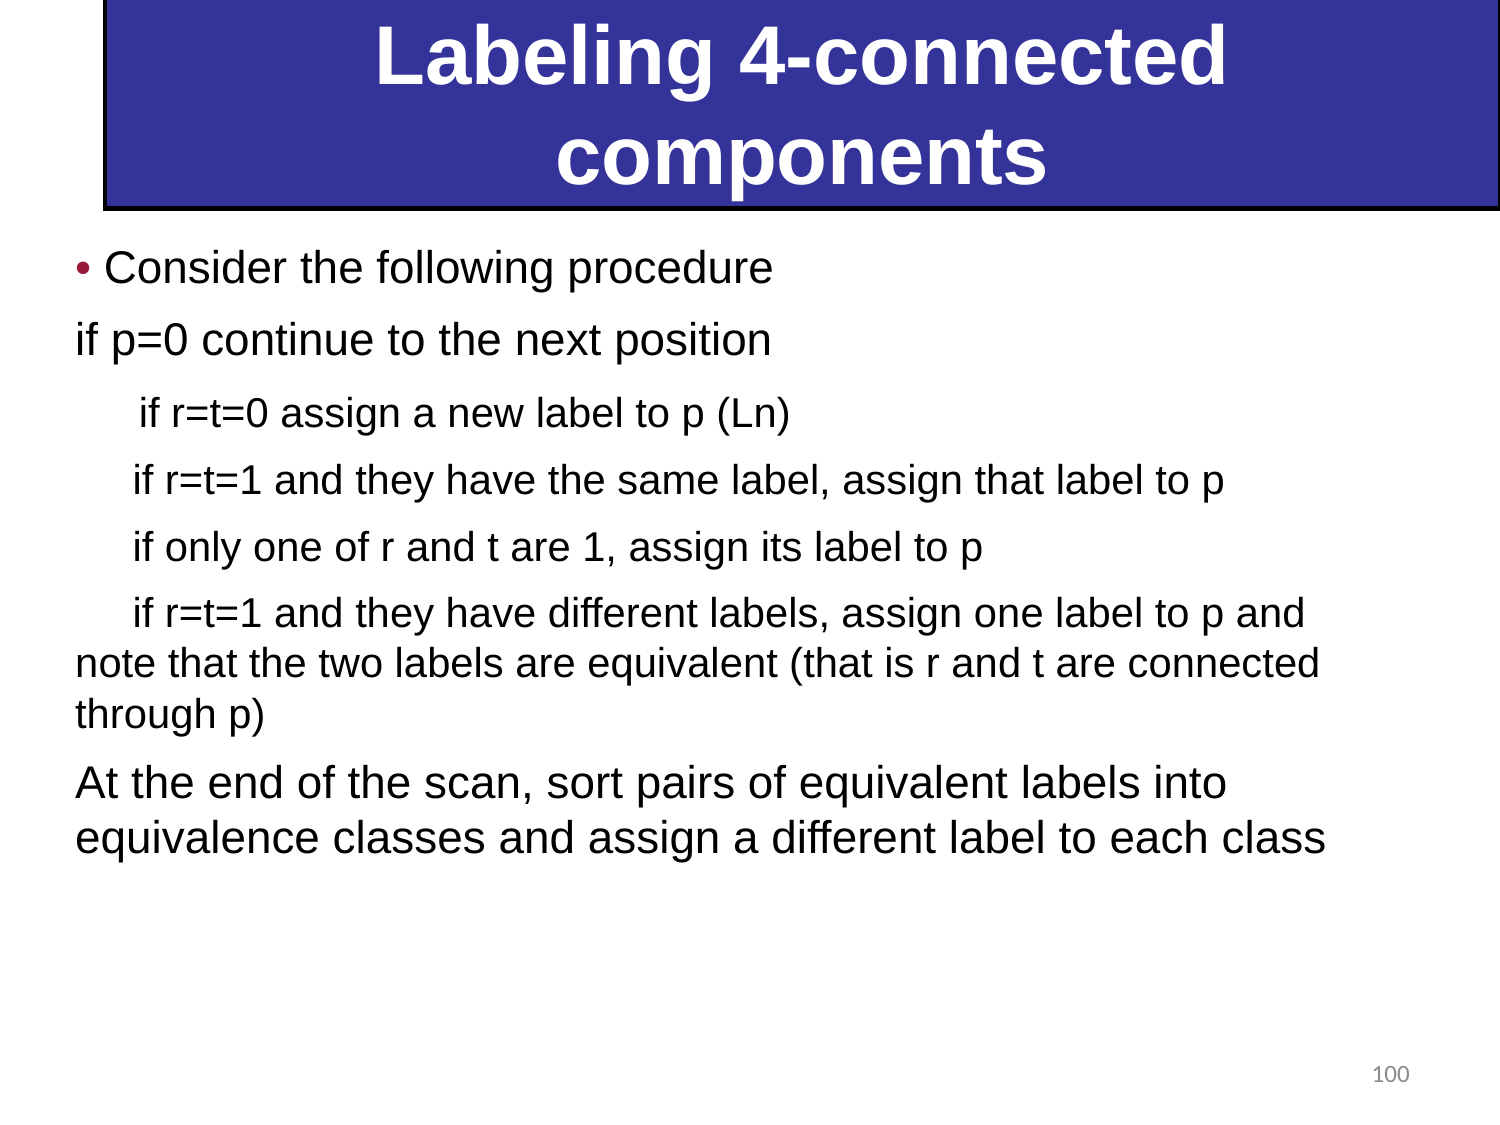

Labeling 4-connected components
• Consider the following procedure
if p=0 continue to the next position
     if r=t=0 assign a new label to p (Ln)
     if r=t=1 and they have the same label, assign that label to p
     if only one of r and t are 1, assign its label to p
     if r=t=1 and they have different labels, assign one label to p and note that the two labels are equivalent (that is r and t are connected through p)
At the end of the scan, sort pairs of equivalent labels into equivalence classes and assign a different label to each class
100